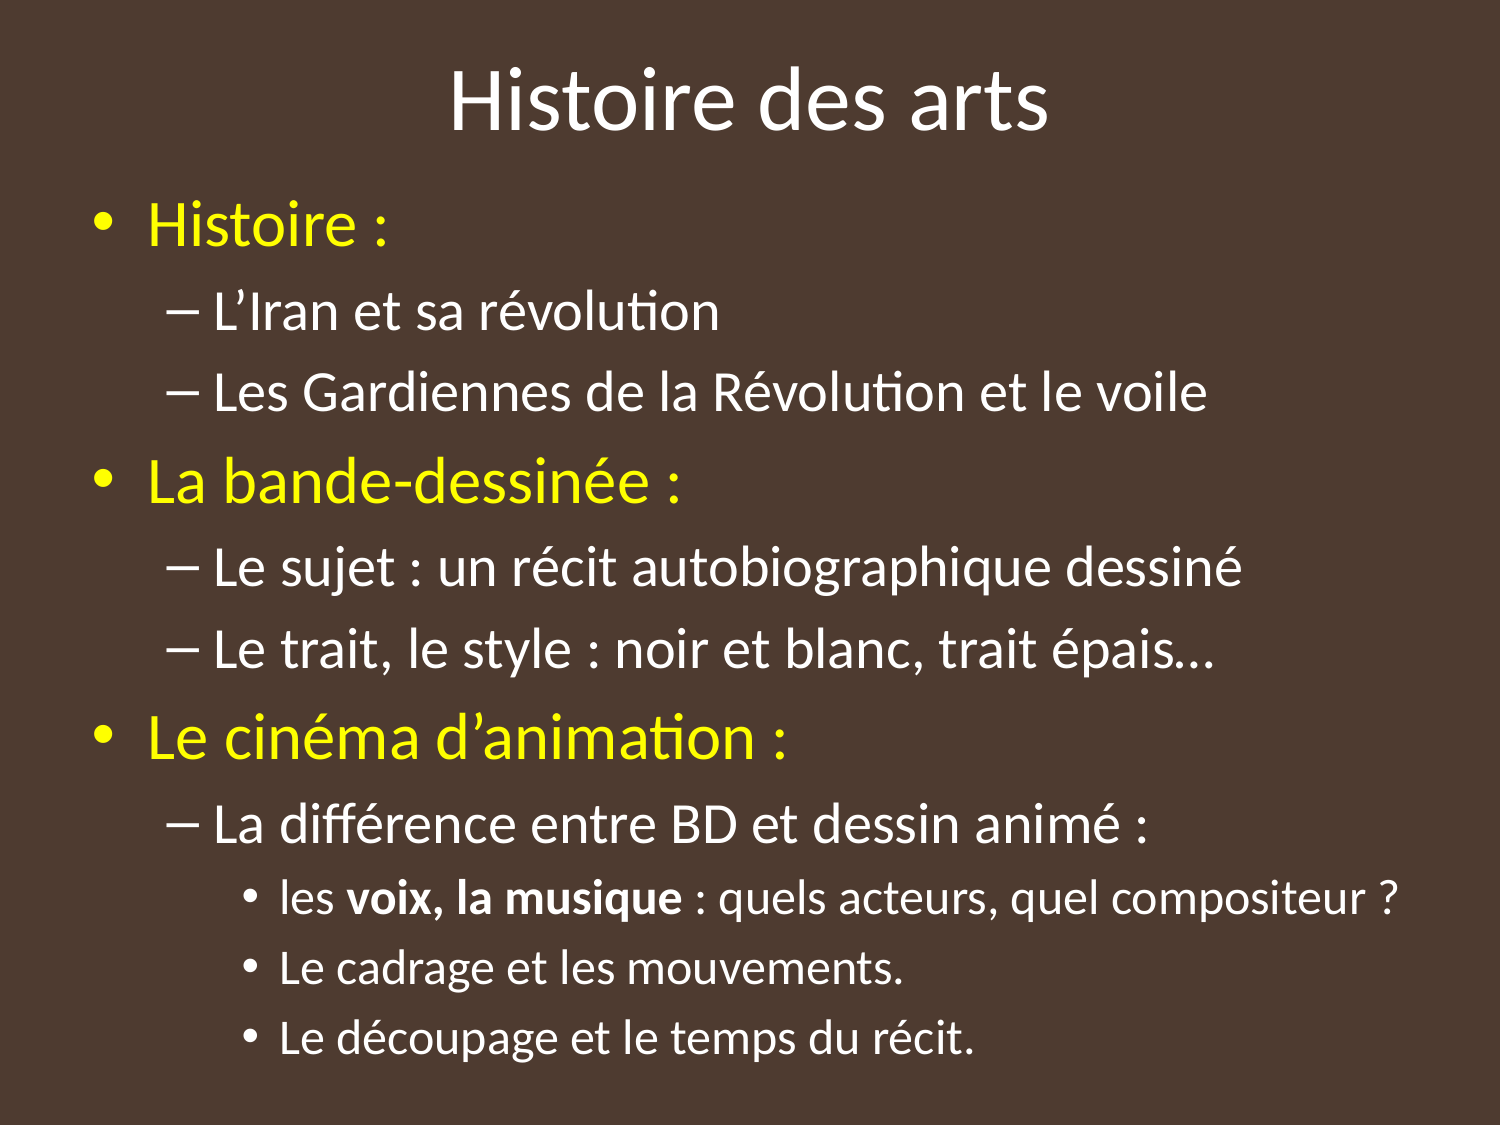

# Histoire des arts
Histoire :
L’Iran et sa révolution
Les Gardiennes de la Révolution et le voile
La bande-dessinée :
Le sujet : un récit autobiographique dessiné
Le trait, le style : noir et blanc, trait épais…
Le cinéma d’animation :
La différence entre BD et dessin animé :
les voix, la musique : quels acteurs, quel compositeur ?
Le cadrage et les mouvements.
Le découpage et le temps du récit.